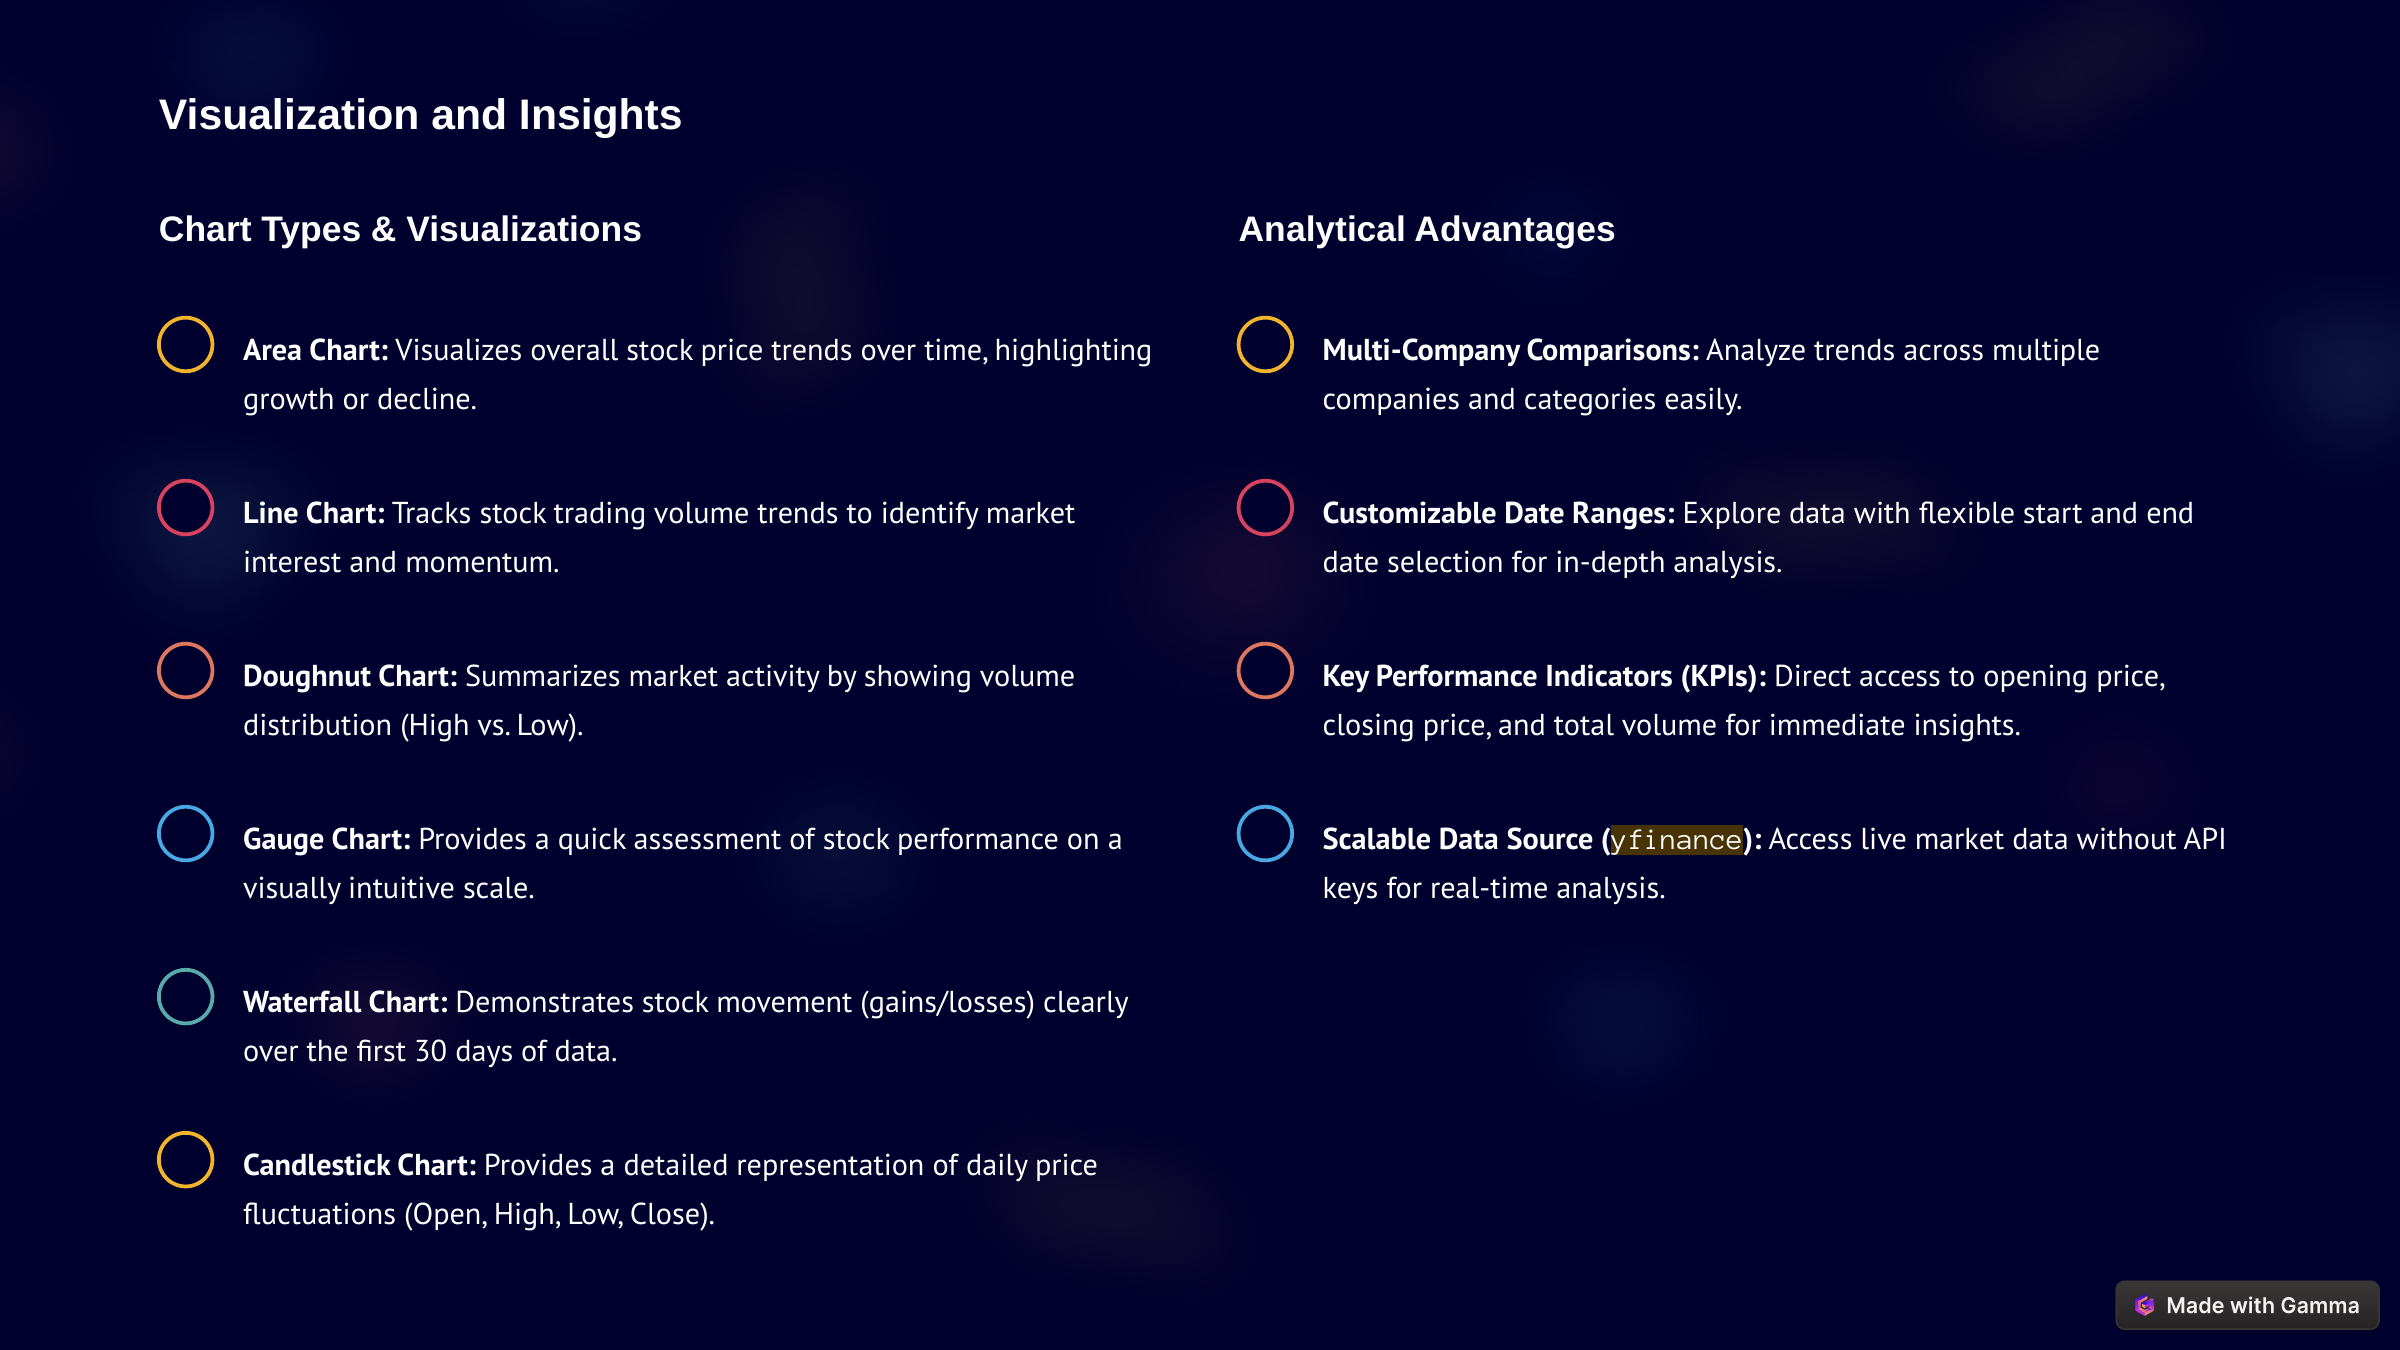

Visualization and Insights
Chart Types & Visualizations
Analytical Advantages

Area Chart: Visualizes overall stock price trends over time, highlighting growth or decline.

Multi-Company Comparisons: Analyze trends across multiple companies and categories easily.

Line Chart: Tracks stock trading volume trends to identify market interest and momentum.

Customizable Date Ranges: Explore data with flexible start and end date selection for in-depth analysis.

Doughnut Chart: Summarizes market activity by showing volume distribution (High vs. Low).

Key Performance Indicators (KPIs): Direct access to opening price, closing price, and total volume for immediate insights.

Gauge Chart: Provides a quick assessment of stock performance on a visually intuitive scale.

Scalable Data Source (yfinance): Access live market data without API keys for real-time analysis.

Waterfall Chart: Demonstrates stock movement (gains/losses) clearly over the first 30 days of data.

Candlestick Chart: Provides a detailed representation of daily price fluctuations (Open, High, Low, Close).